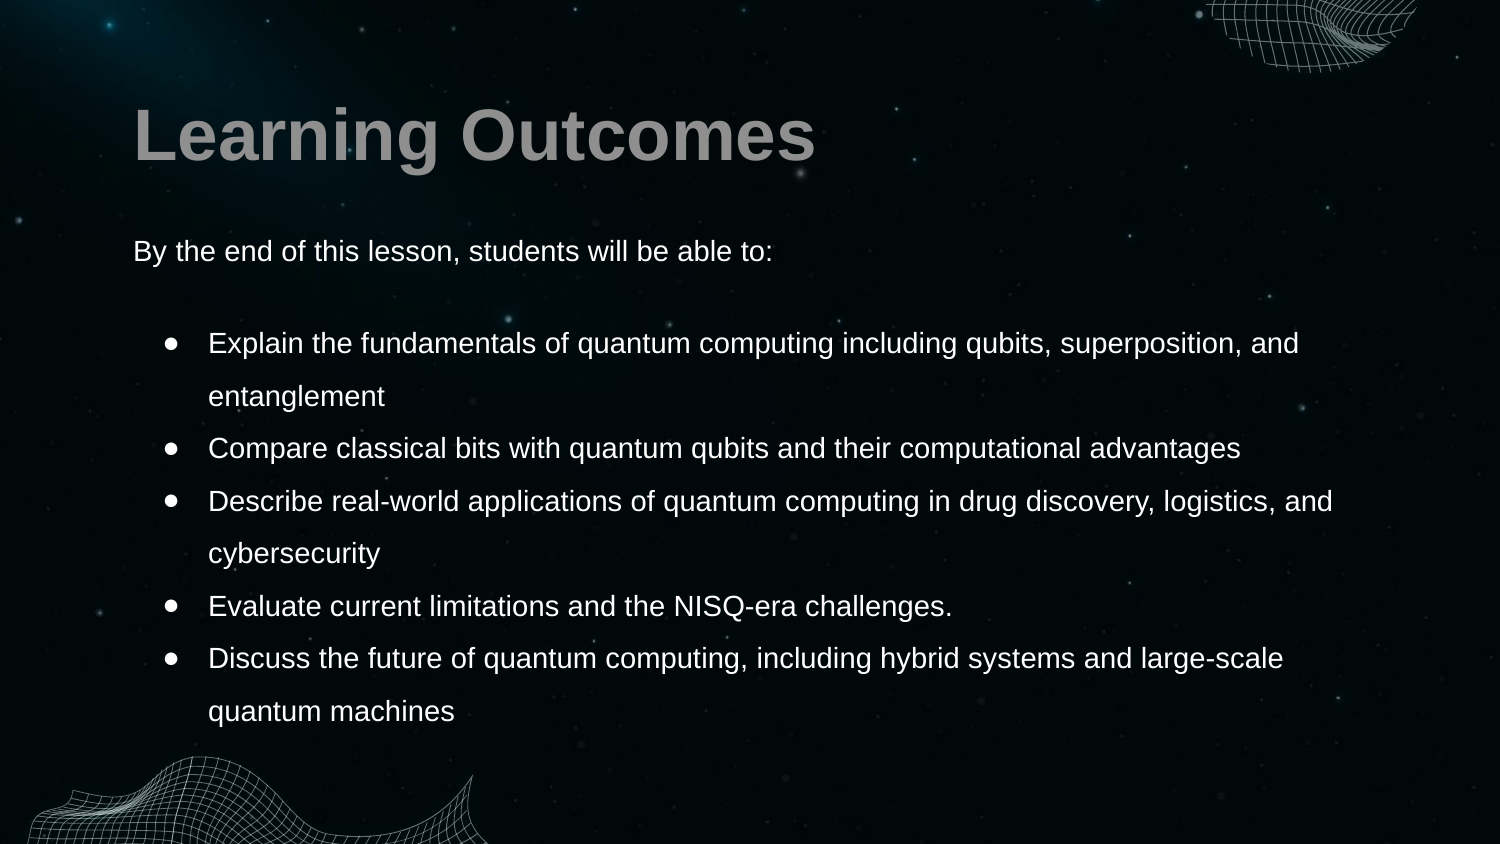

# Learning Outcomes
By the end of this lesson, students will be able to:

Explain the fundamentals of quantum computing including qubits, superposition, and entanglement
Compare classical bits with quantum qubits and their computational advantages
Describe real-world applications of quantum computing in drug discovery, logistics, and cybersecurity
Evaluate current limitations and the NISQ-era challenges.
Discuss the future of quantum computing, including hybrid systems and large-scale quantum machines